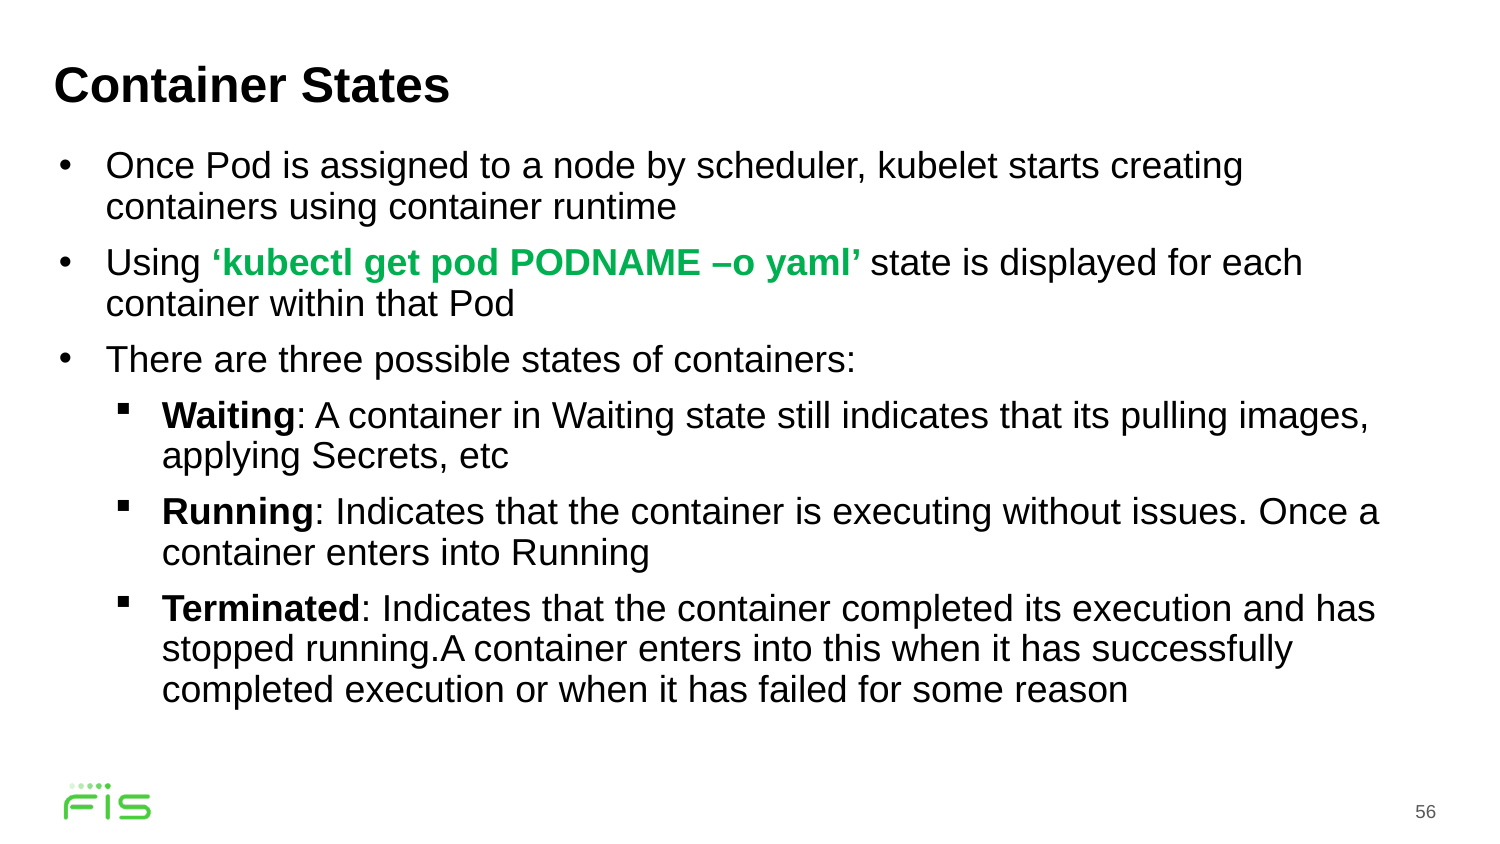

Container States

Once Pod is assigned to a node by scheduler, kubelet starts creating containers using container runtime
Using ‘kubectl get pod PODNAME –o yaml’ state is displayed for each container within that Pod
There are three possible states of containers:
Waiting: A container in Waiting state still indicates that its pulling images, applying Secrets, etc
Running: Indicates that the container is executing without issues. Once a container enters into Running
Terminated: Indicates that the container completed its execution and has stopped running.A container enters into this when it has successfully completed execution or when it has failed for some reason
56